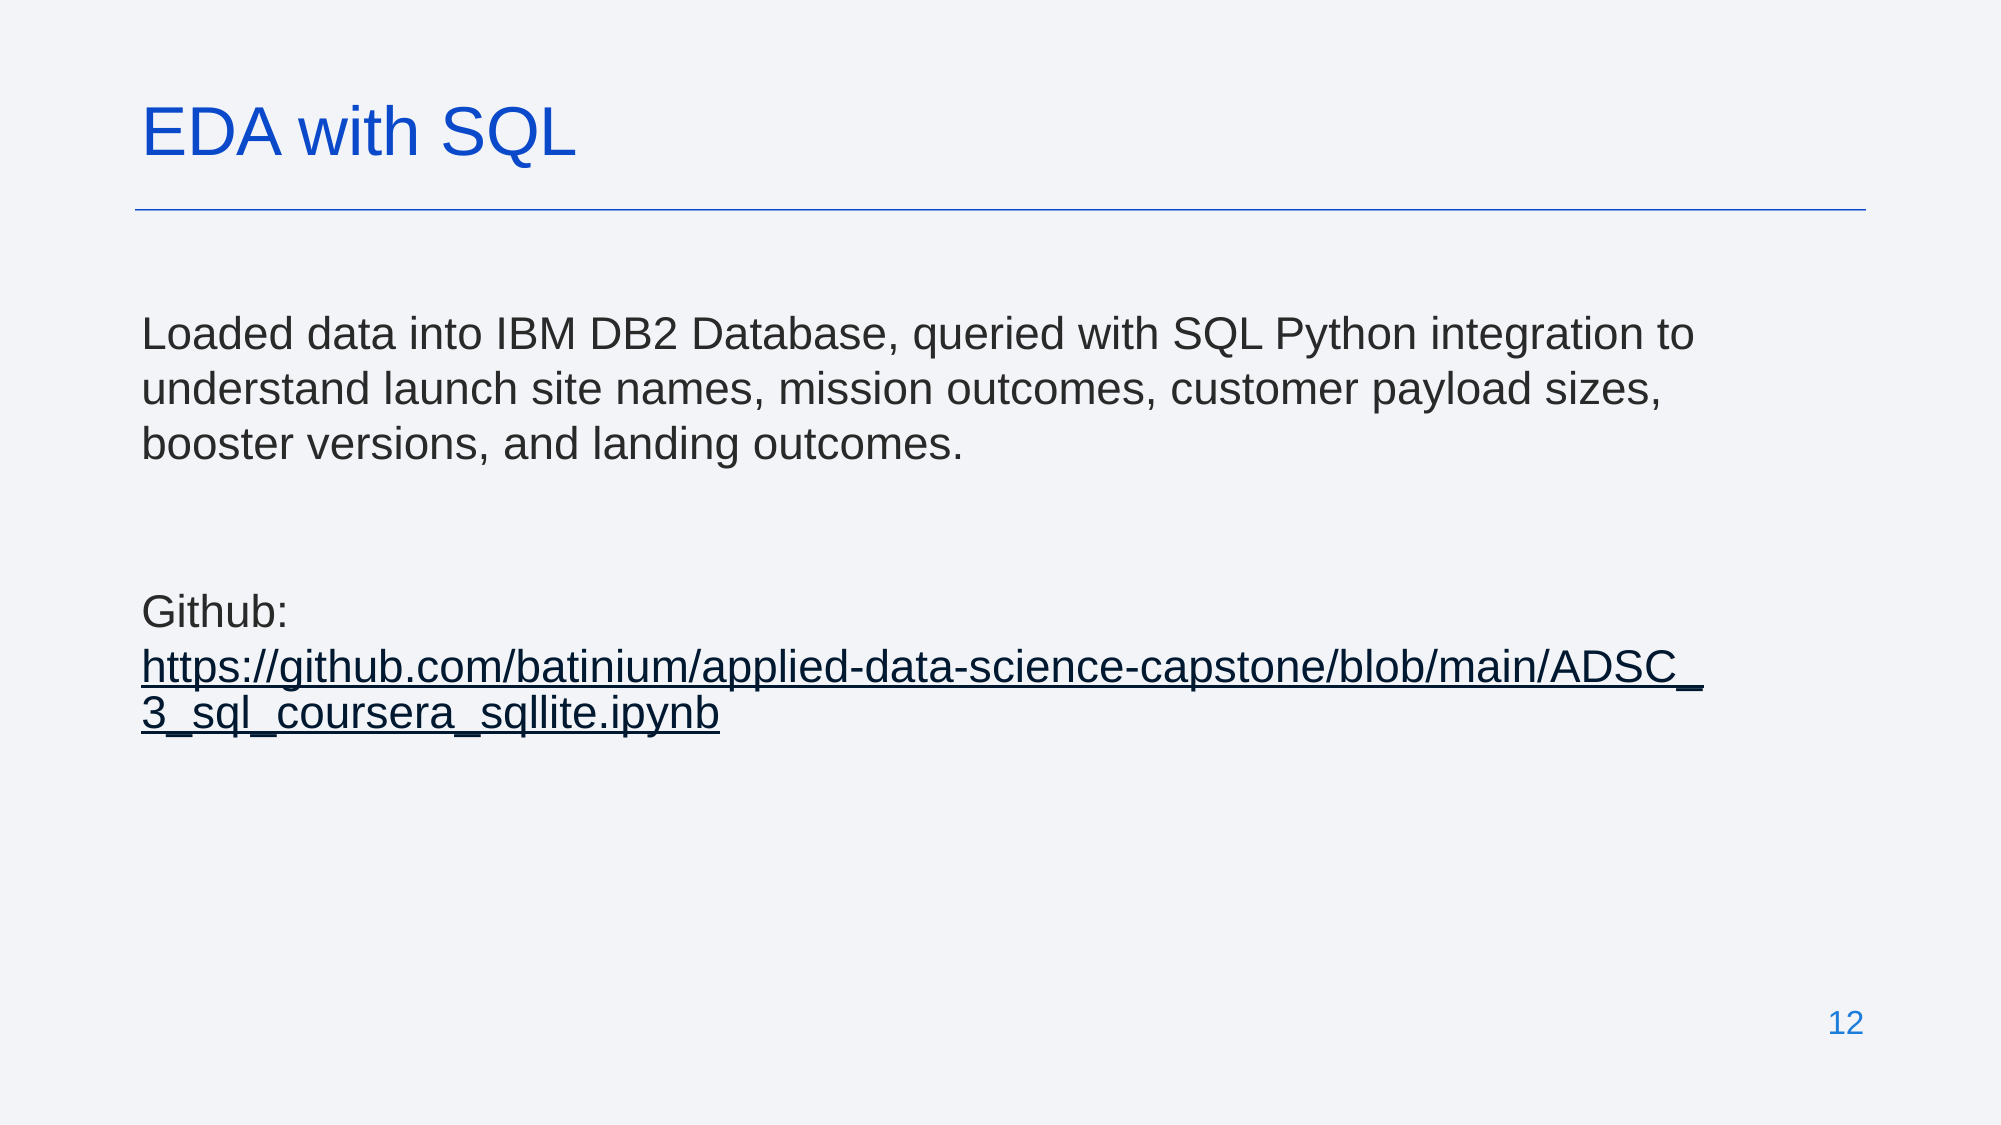

EDA with SQL
Loaded data into IBM DB2 Database, queried with SQL Python integration to understand launch site names, mission outcomes, customer payload sizes, booster versions, and landing outcomes.

Github: https://github.com/batinium/applied-data-science-capstone/blob/main/ADSC_3_sql_coursera_sqllite.ipynb

12